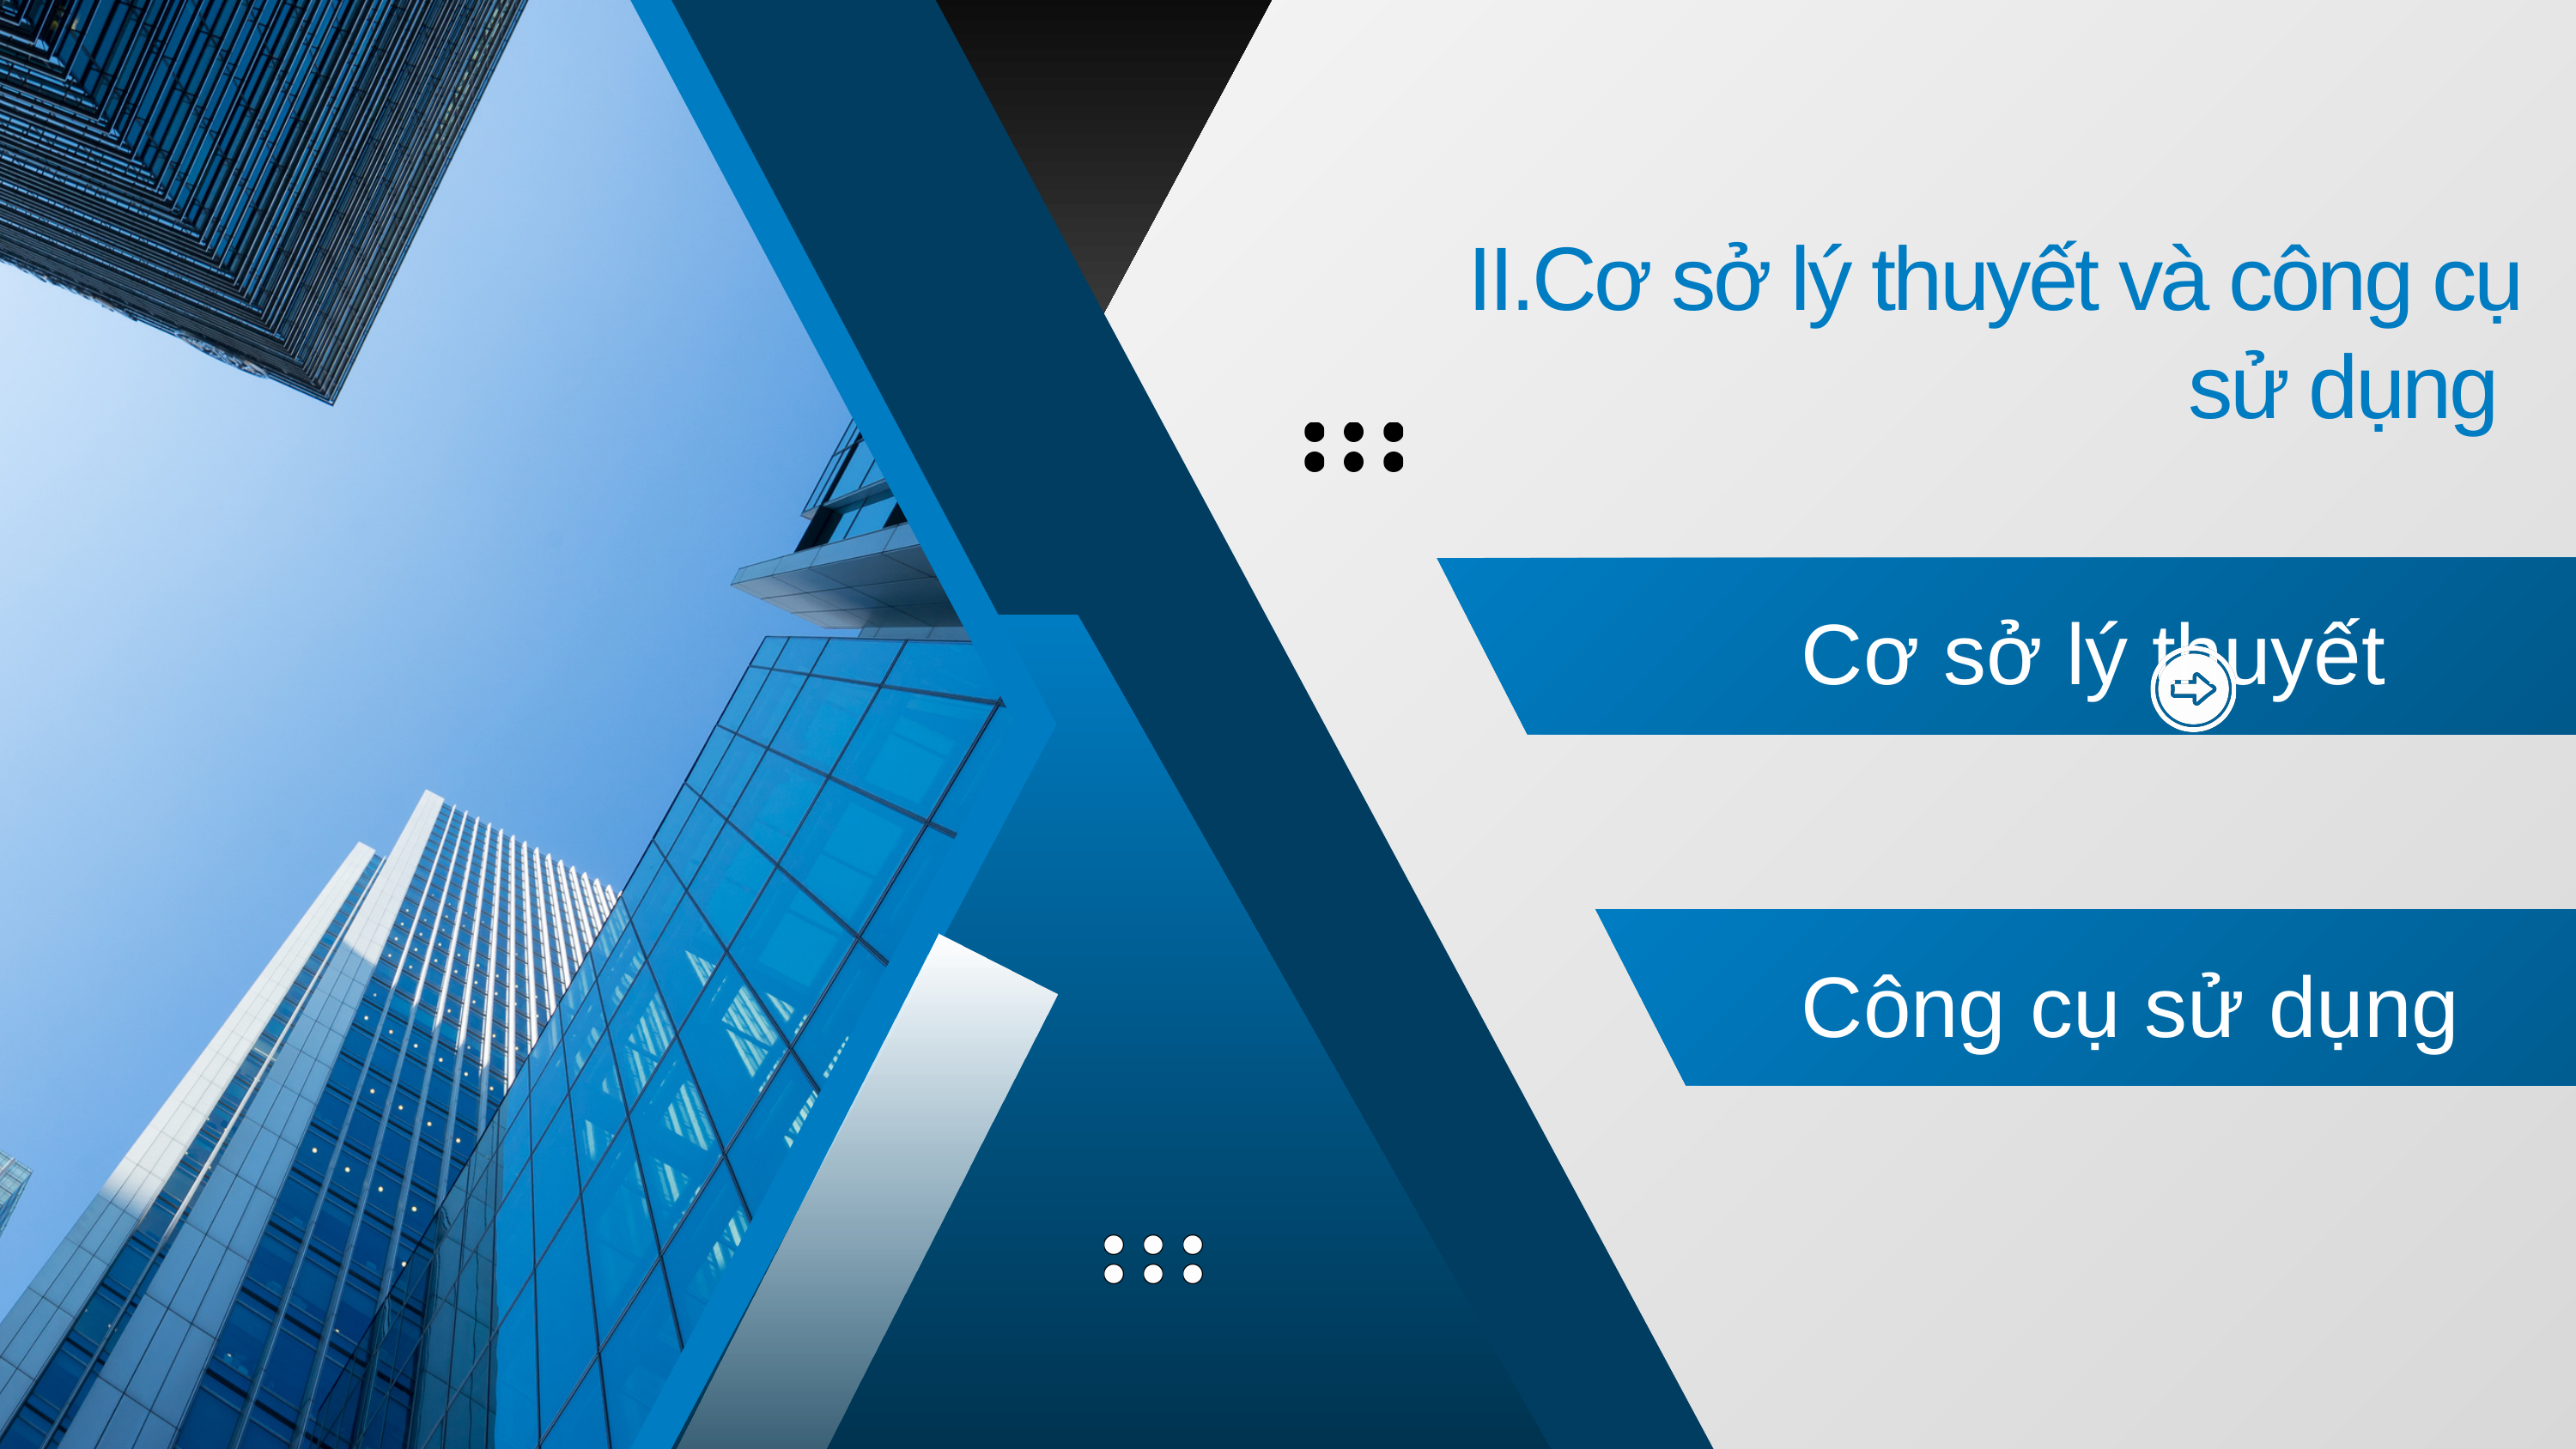

II.Cơ sở lý thuyết và công cụ sử dụng

Cơ sở lý thuyết

Công cụ sử dụng